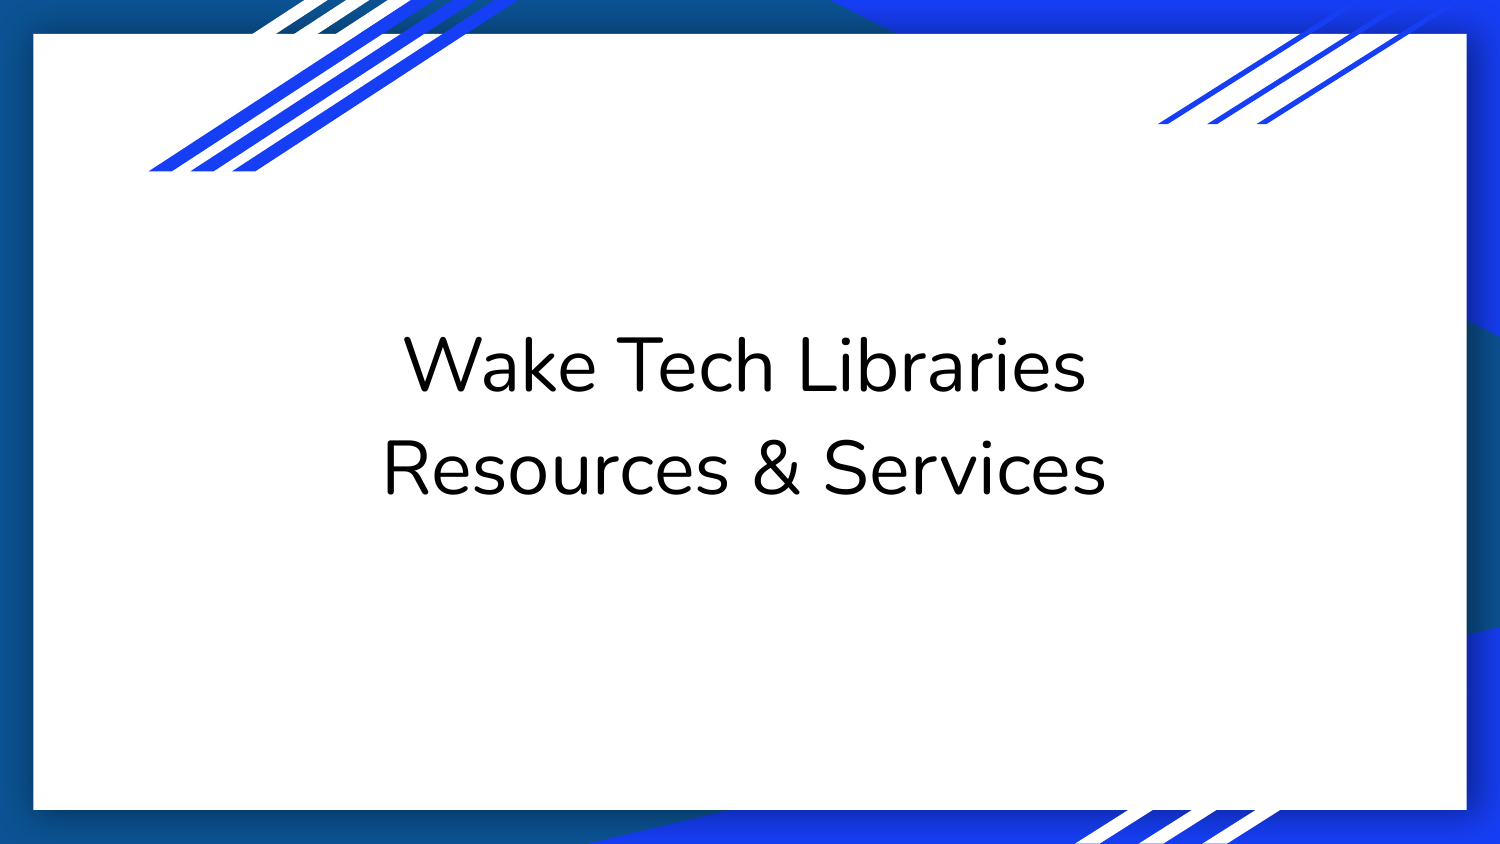

# Wake Tech Libraries Resources & Services